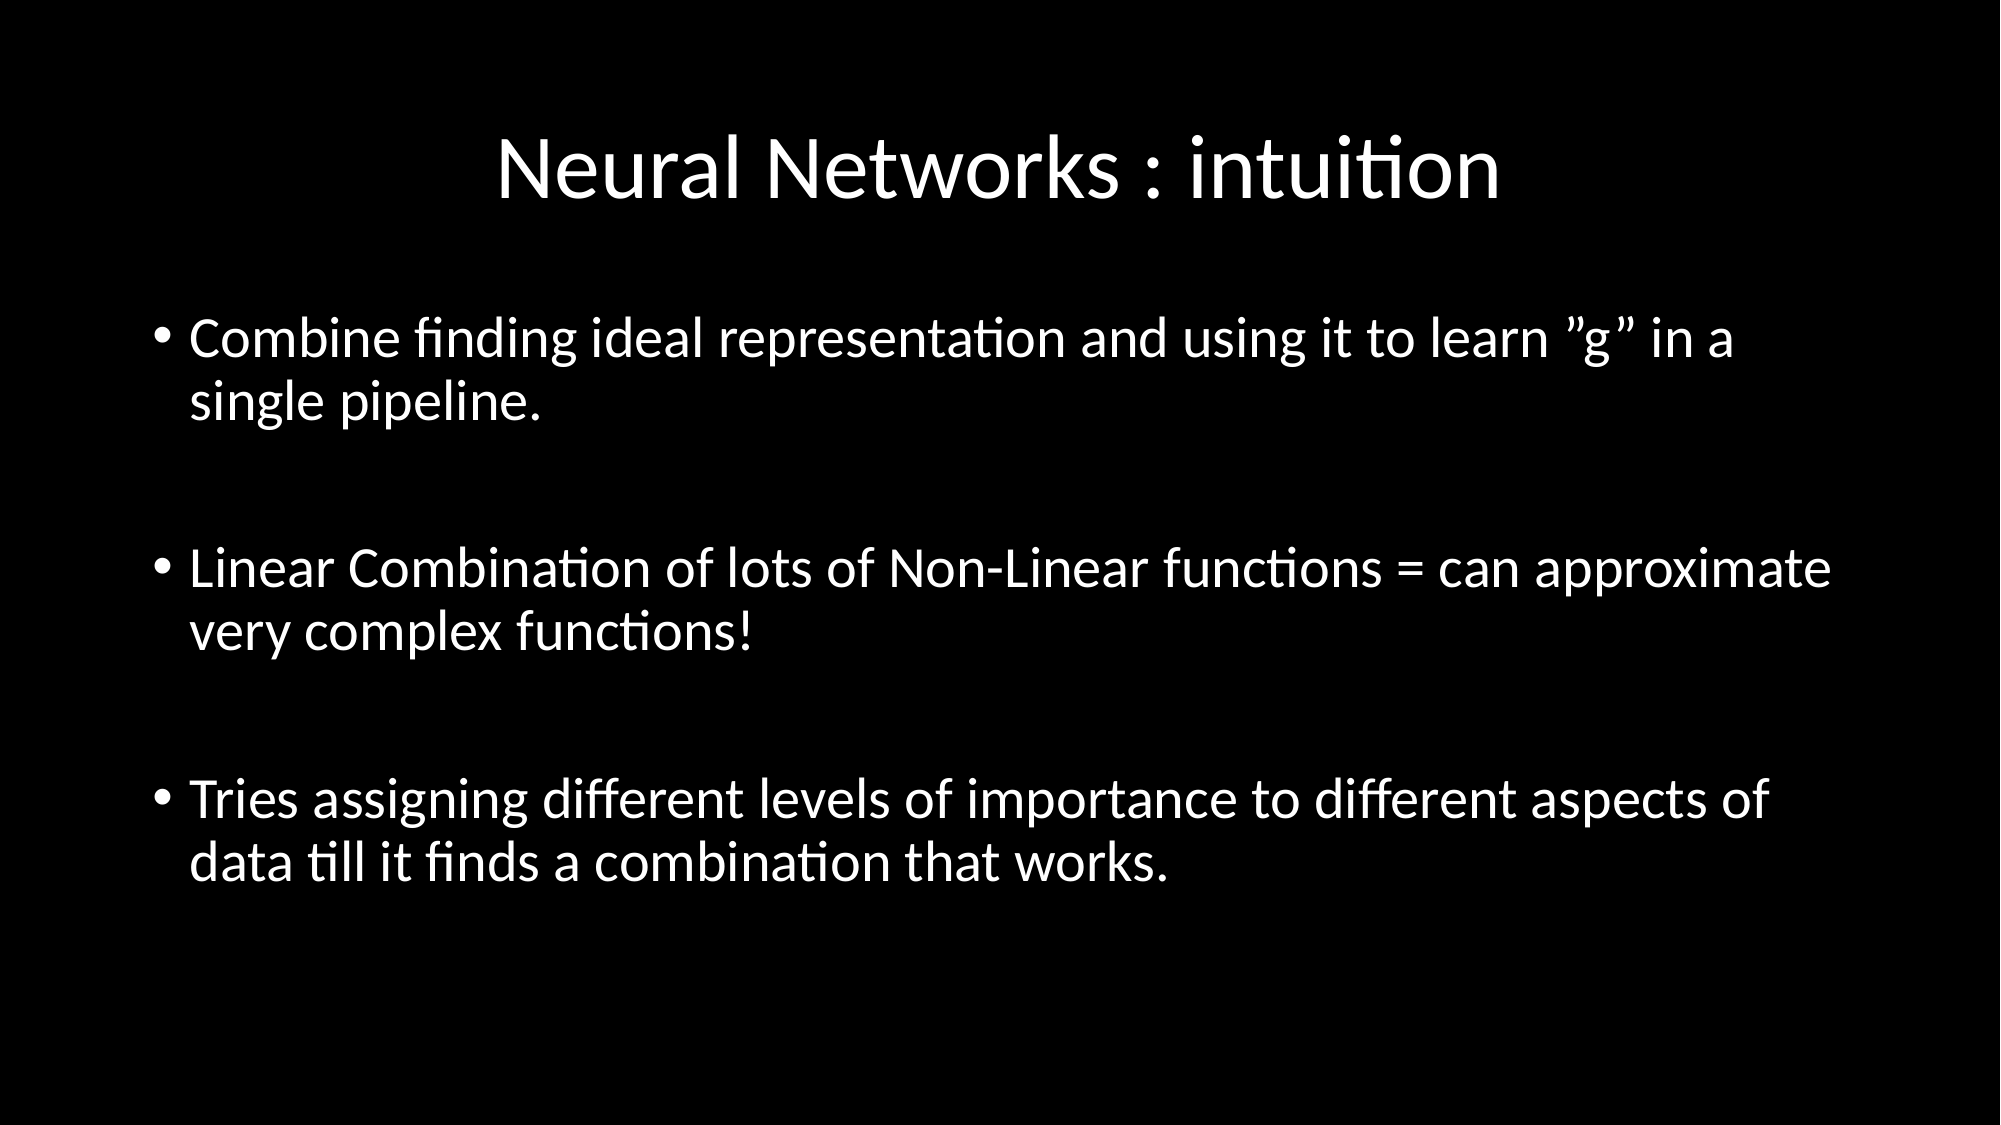

# Neural Networks : intuition
Combine finding ideal representation and using it to learn ”g” in a single pipeline.

Linear Combination of lots of Non-Linear functions = can approximate very complex functions!

Tries assigning different levels of importance to different aspects of data till it finds a combination that works.